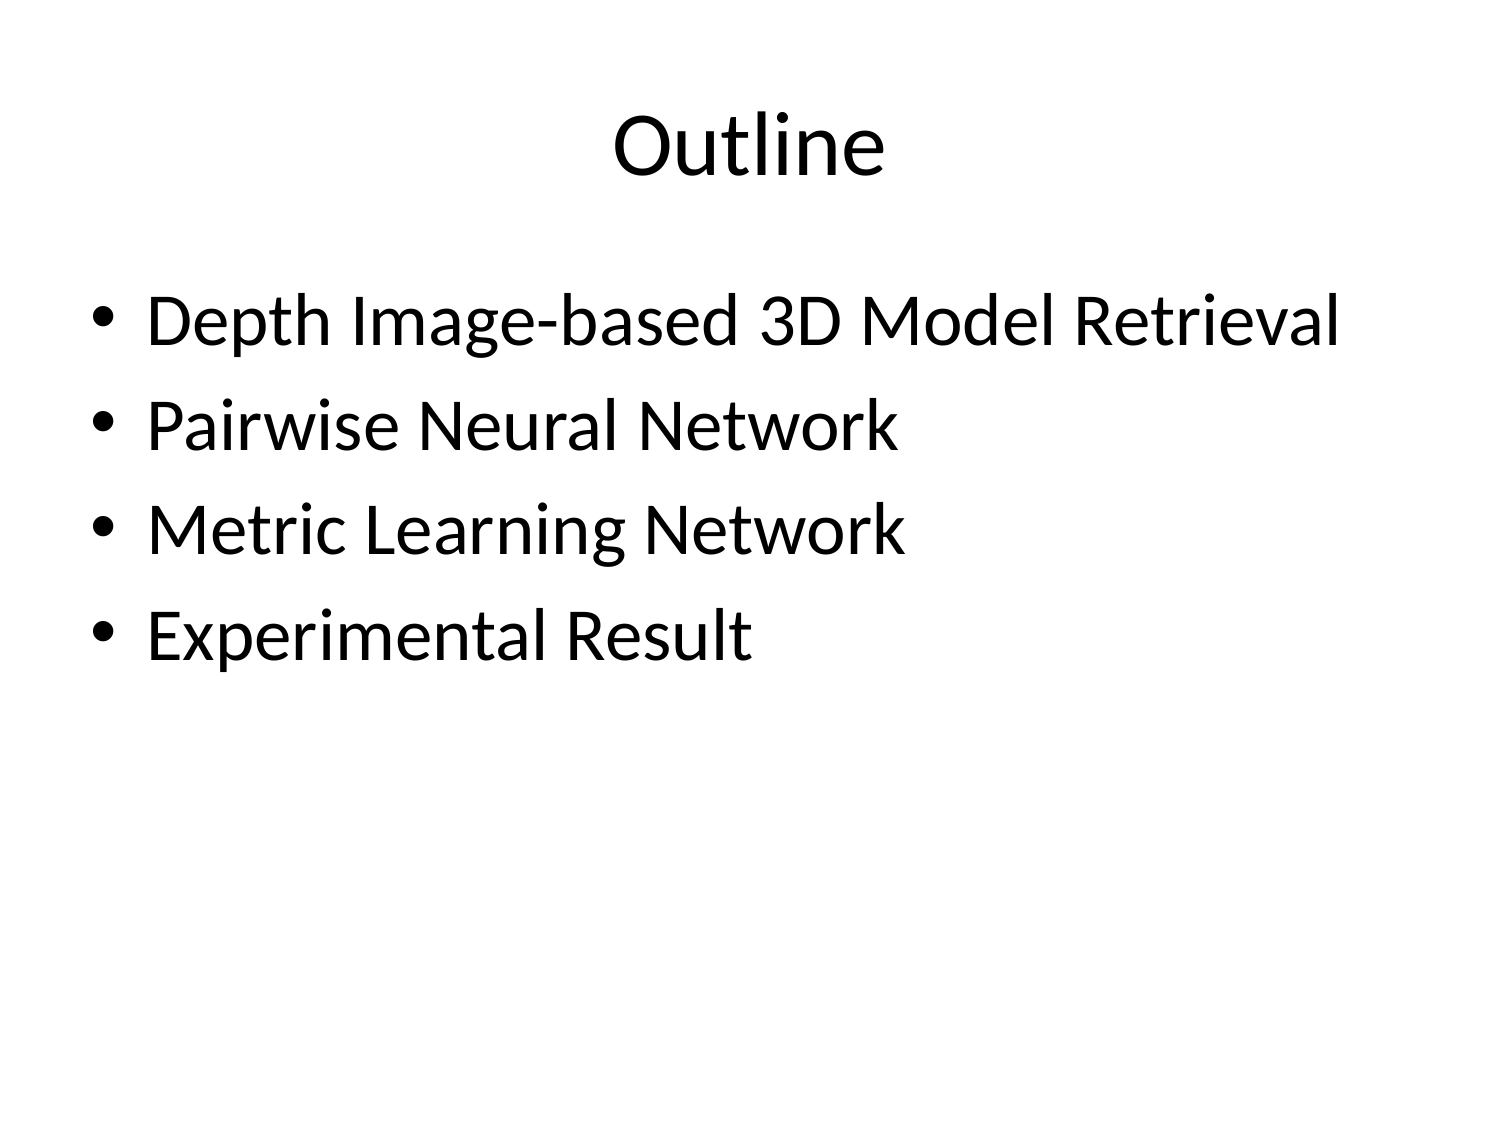

# Outline
Depth Image-based 3D Model Retrieval
Pairwise Neural Network
Metric Learning Network
Experimental Result